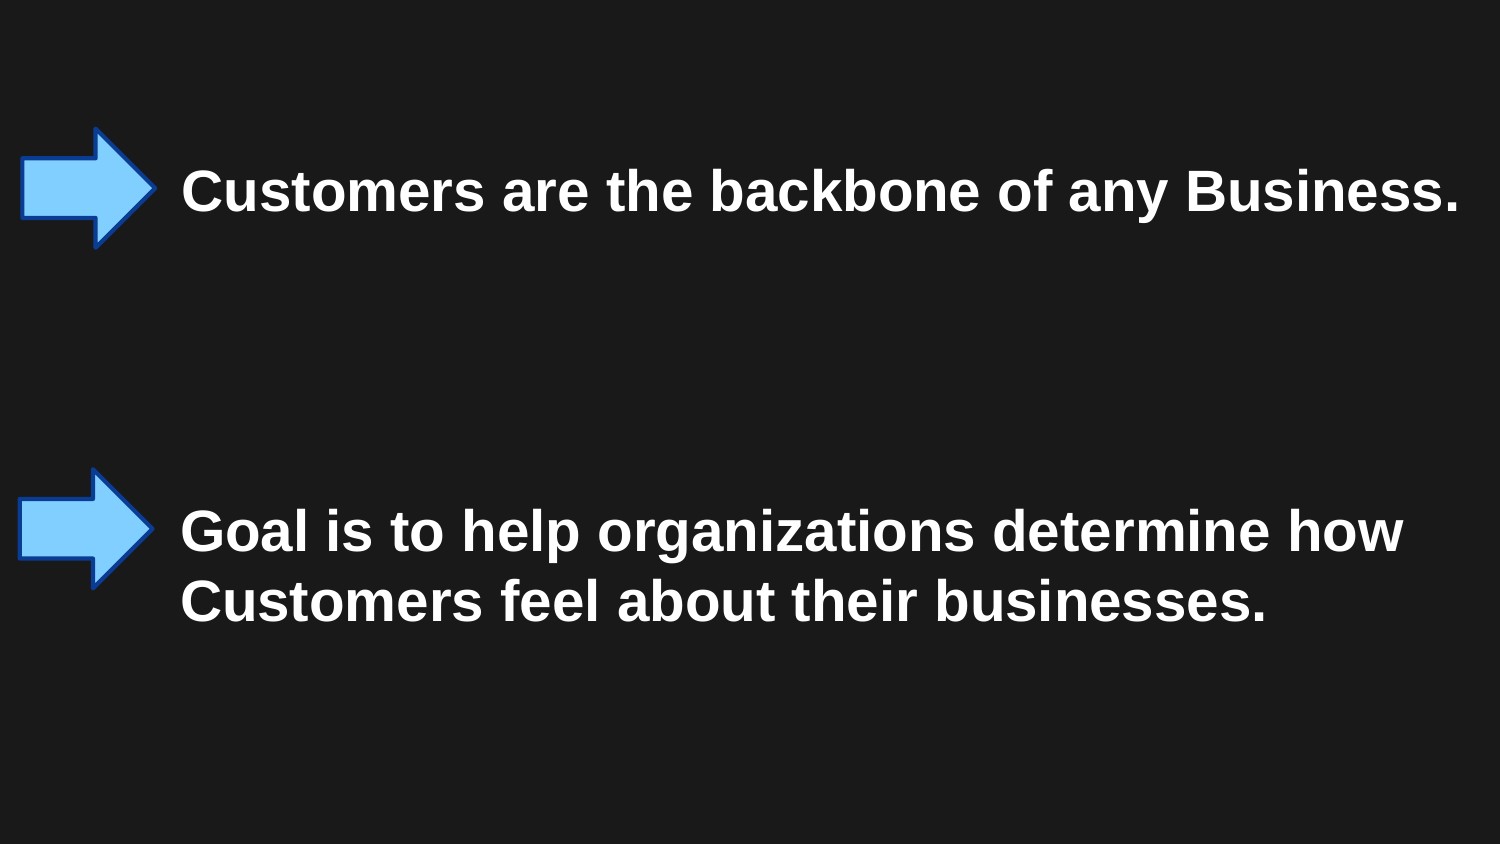

#

Customers are the backbone of any Business.

Goal is to help organizations determine how Customers feel about their businesses.